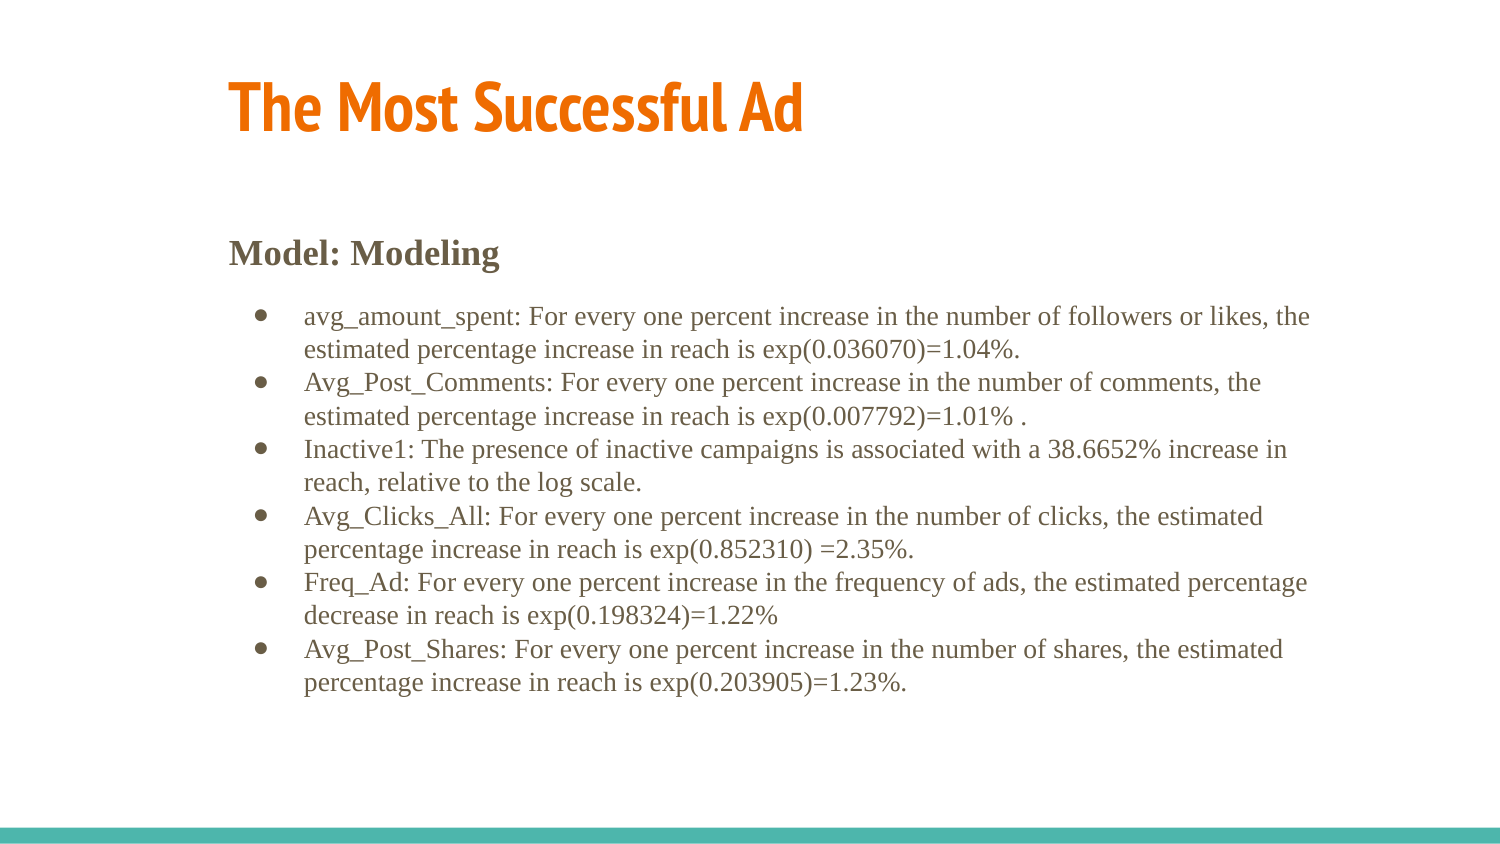

# The Most Successful Ad
Model: Modeling
avg_amount_spent: For every one percent increase in the number of followers or likes, the estimated percentage increase in reach is exp(0.036070)=1.04%.
Avg_Post_Comments: For every one percent increase in the number of comments, the estimated percentage increase in reach is exp(0.007792)=1.01% .
Inactive1: The presence of inactive campaigns is associated with a 38.6652% increase in reach, relative to the log scale.
Avg_Clicks_All: For every one percent increase in the number of clicks, the estimated percentage increase in reach is exp(0.852310) =2.35%.
Freq_Ad: For every one percent increase in the frequency of ads, the estimated percentage decrease in reach is exp(0.198324)=1.22%
Avg_Post_Shares: For every one percent increase in the number of shares, the estimated percentage increase in reach is exp(0.203905)=1.23%.